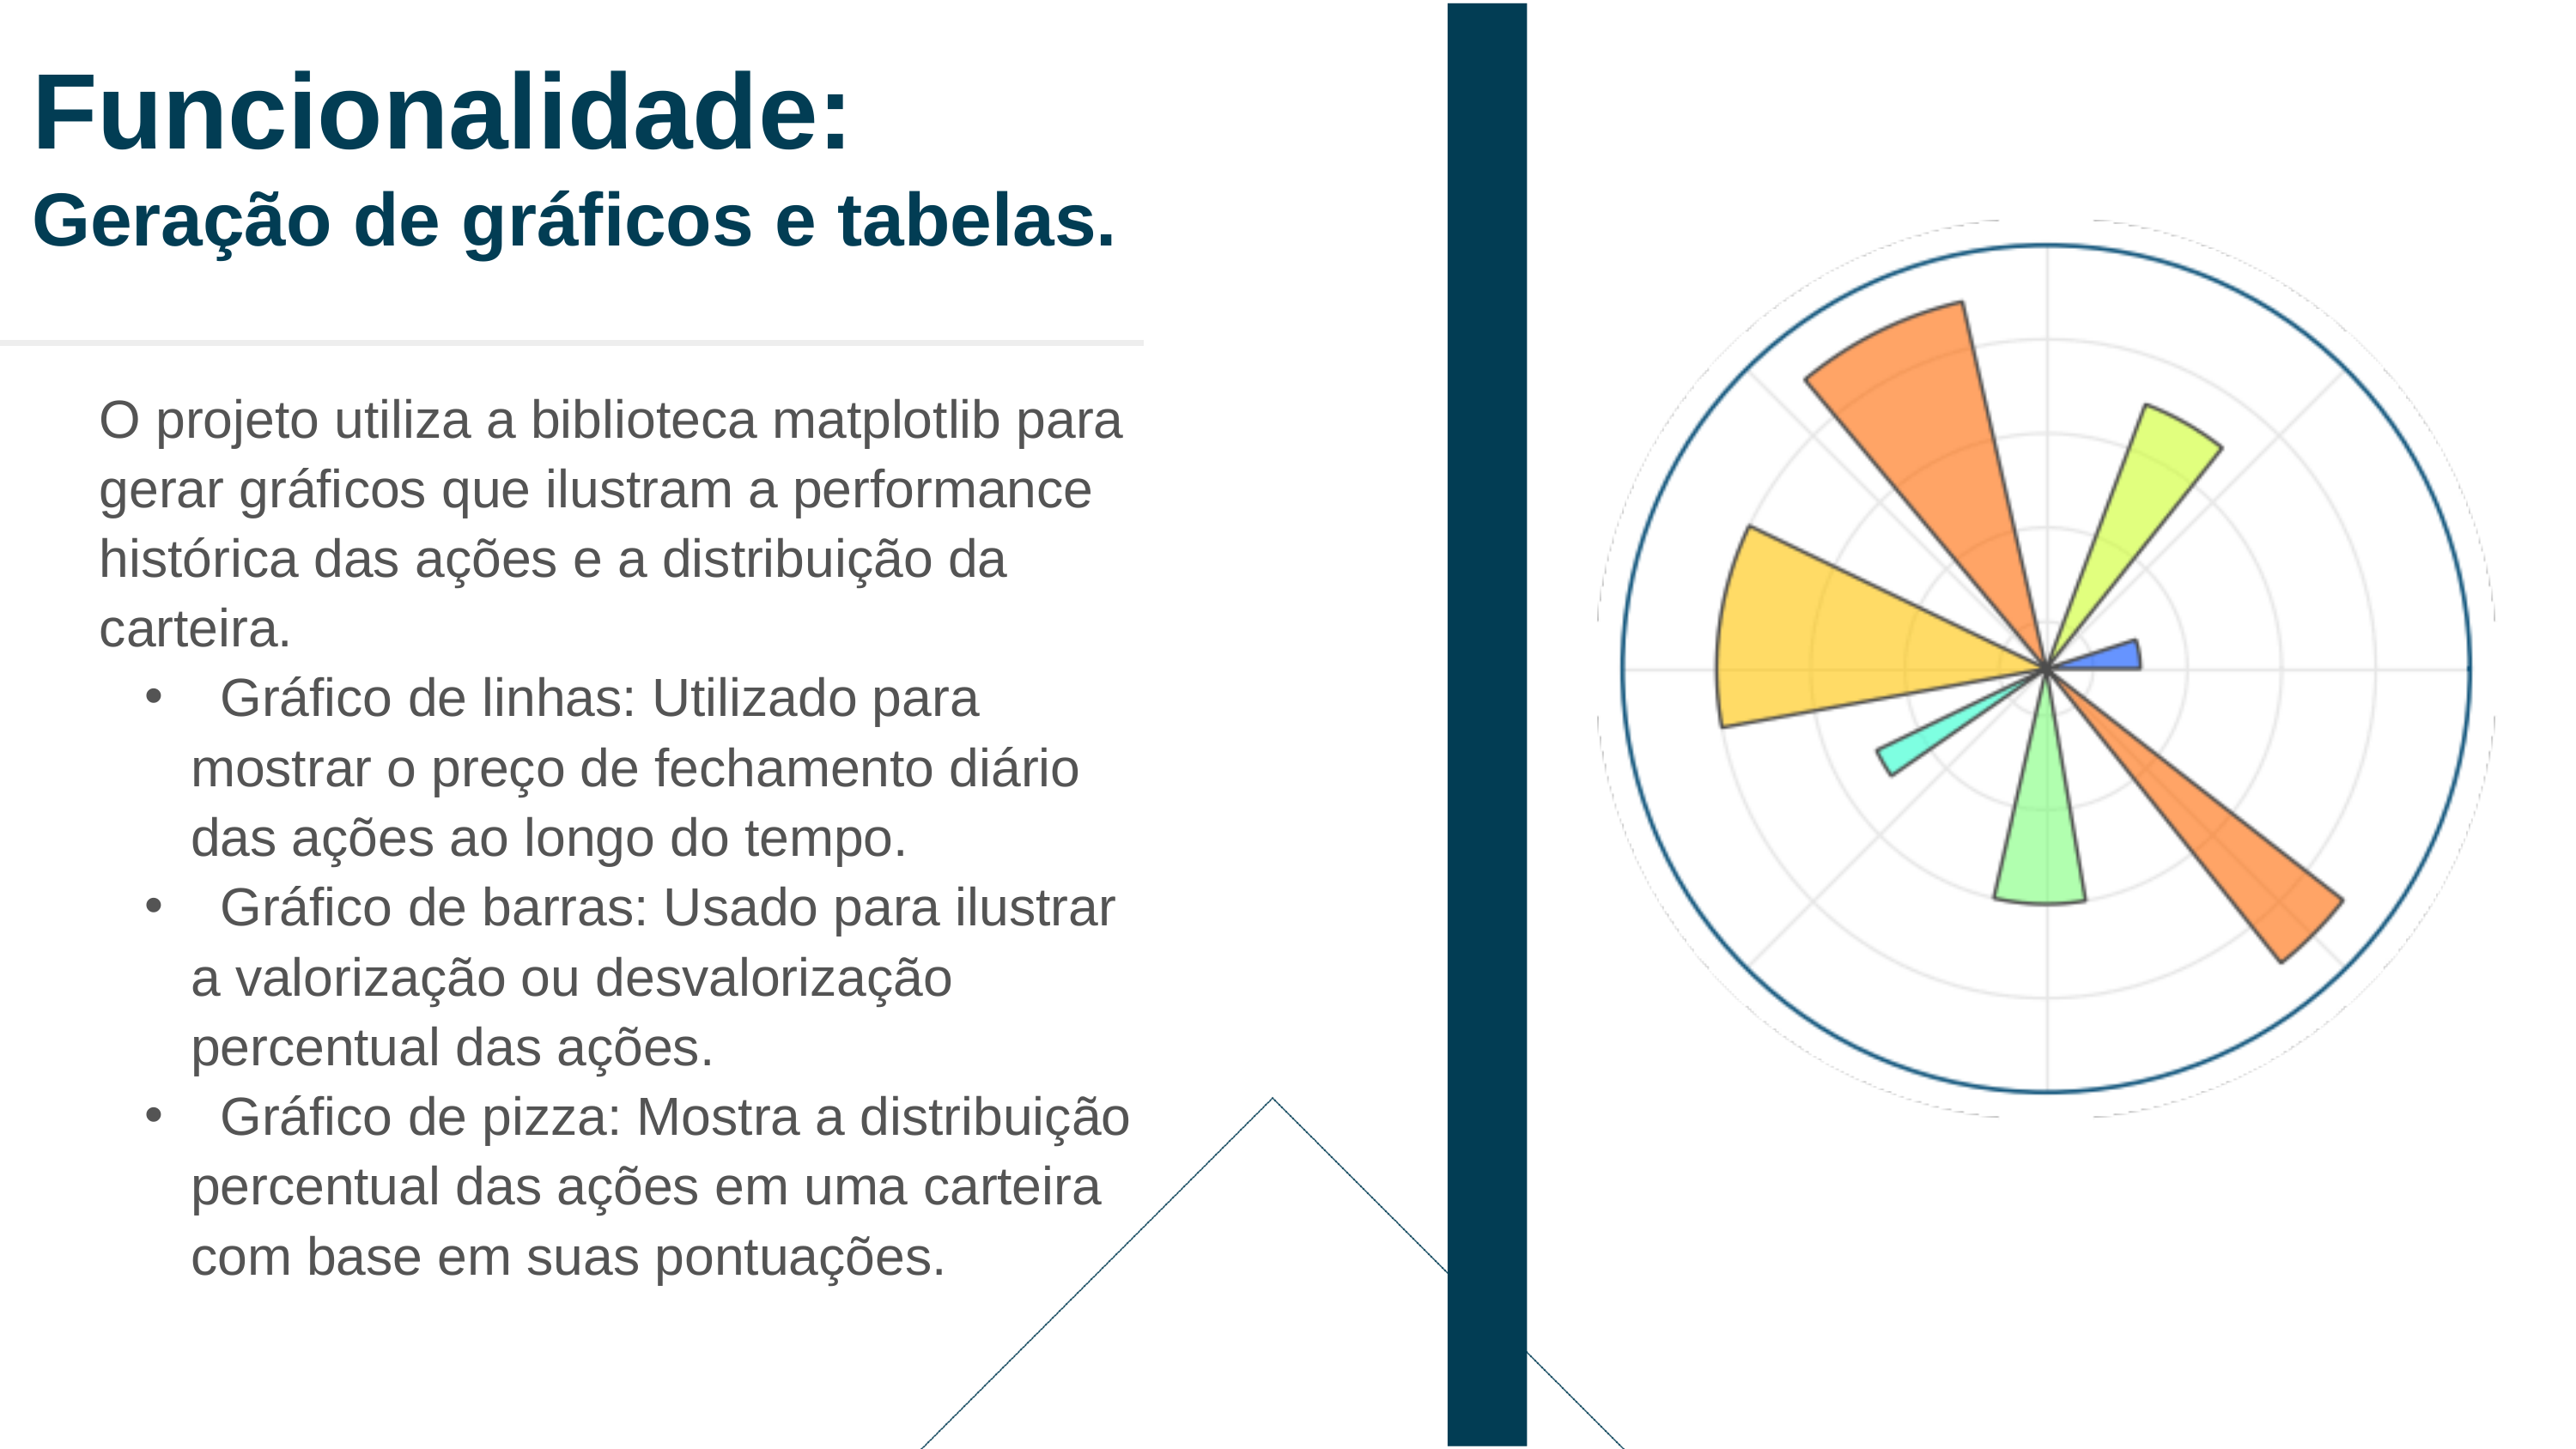

Funcionalidade:
Geração de gráficos e tabelas.

O projeto utiliza a biblioteca matplotlib para gerar gráficos que ilustram a performance histórica das ações e a distribuição da carteira.
  Gráfico de linhas: Utilizado para mostrar o preço de fechamento diário das ações ao longo do tempo.
  Gráfico de barras: Usado para ilustrar a valorização ou desvalorização percentual das ações.
  Gráfico de pizza: Mostra a distribuição percentual das ações em uma carteira com base em suas pontuações.